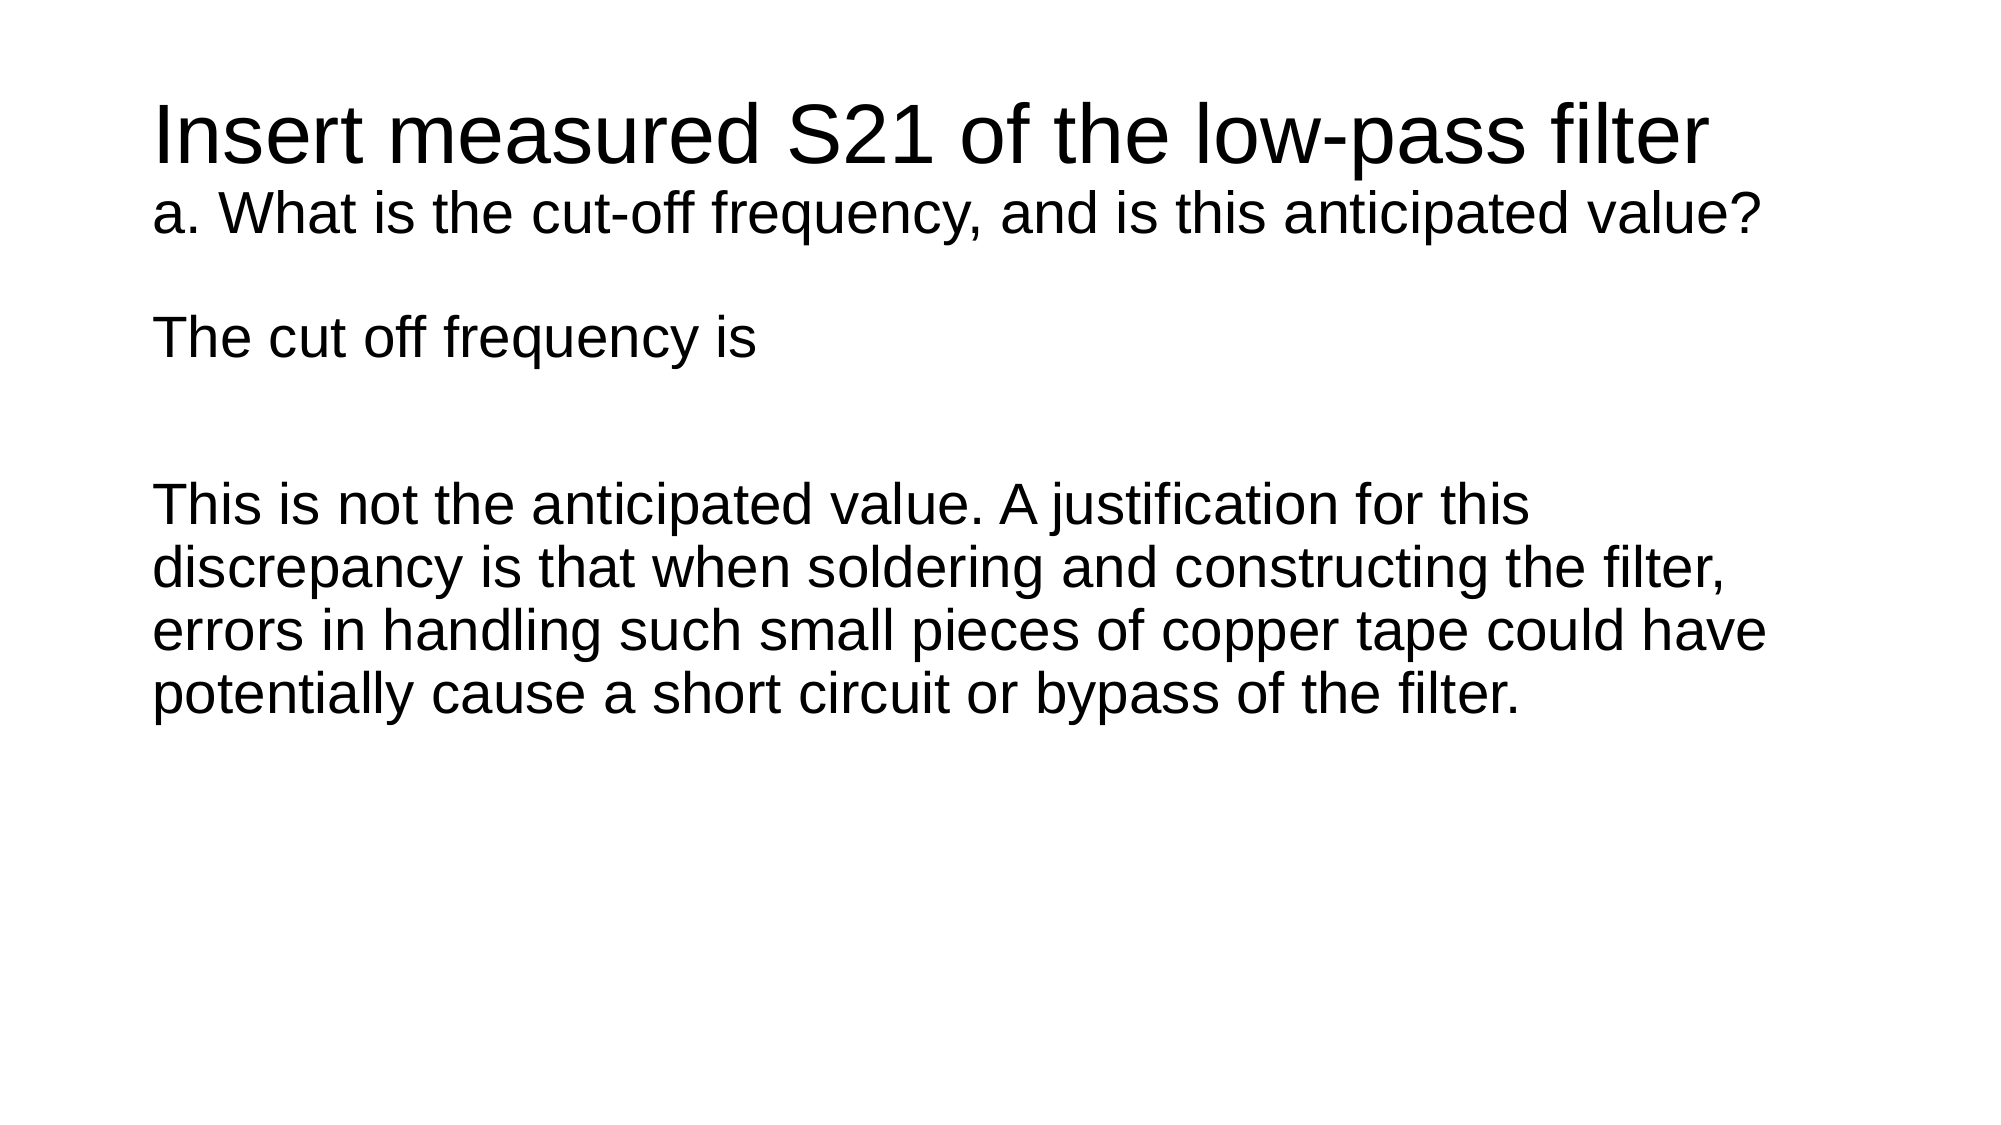

# Insert measured S21 of the low-pass filter a. What is the cut-off frequency, and is this anticipated value?
The cut off frequency is

This is not the anticipated value. A justification for this discrepancy is that when soldering and constructing the filter, errors in handling such small pieces of copper tape could have potentially cause a short circuit or bypass of the filter.